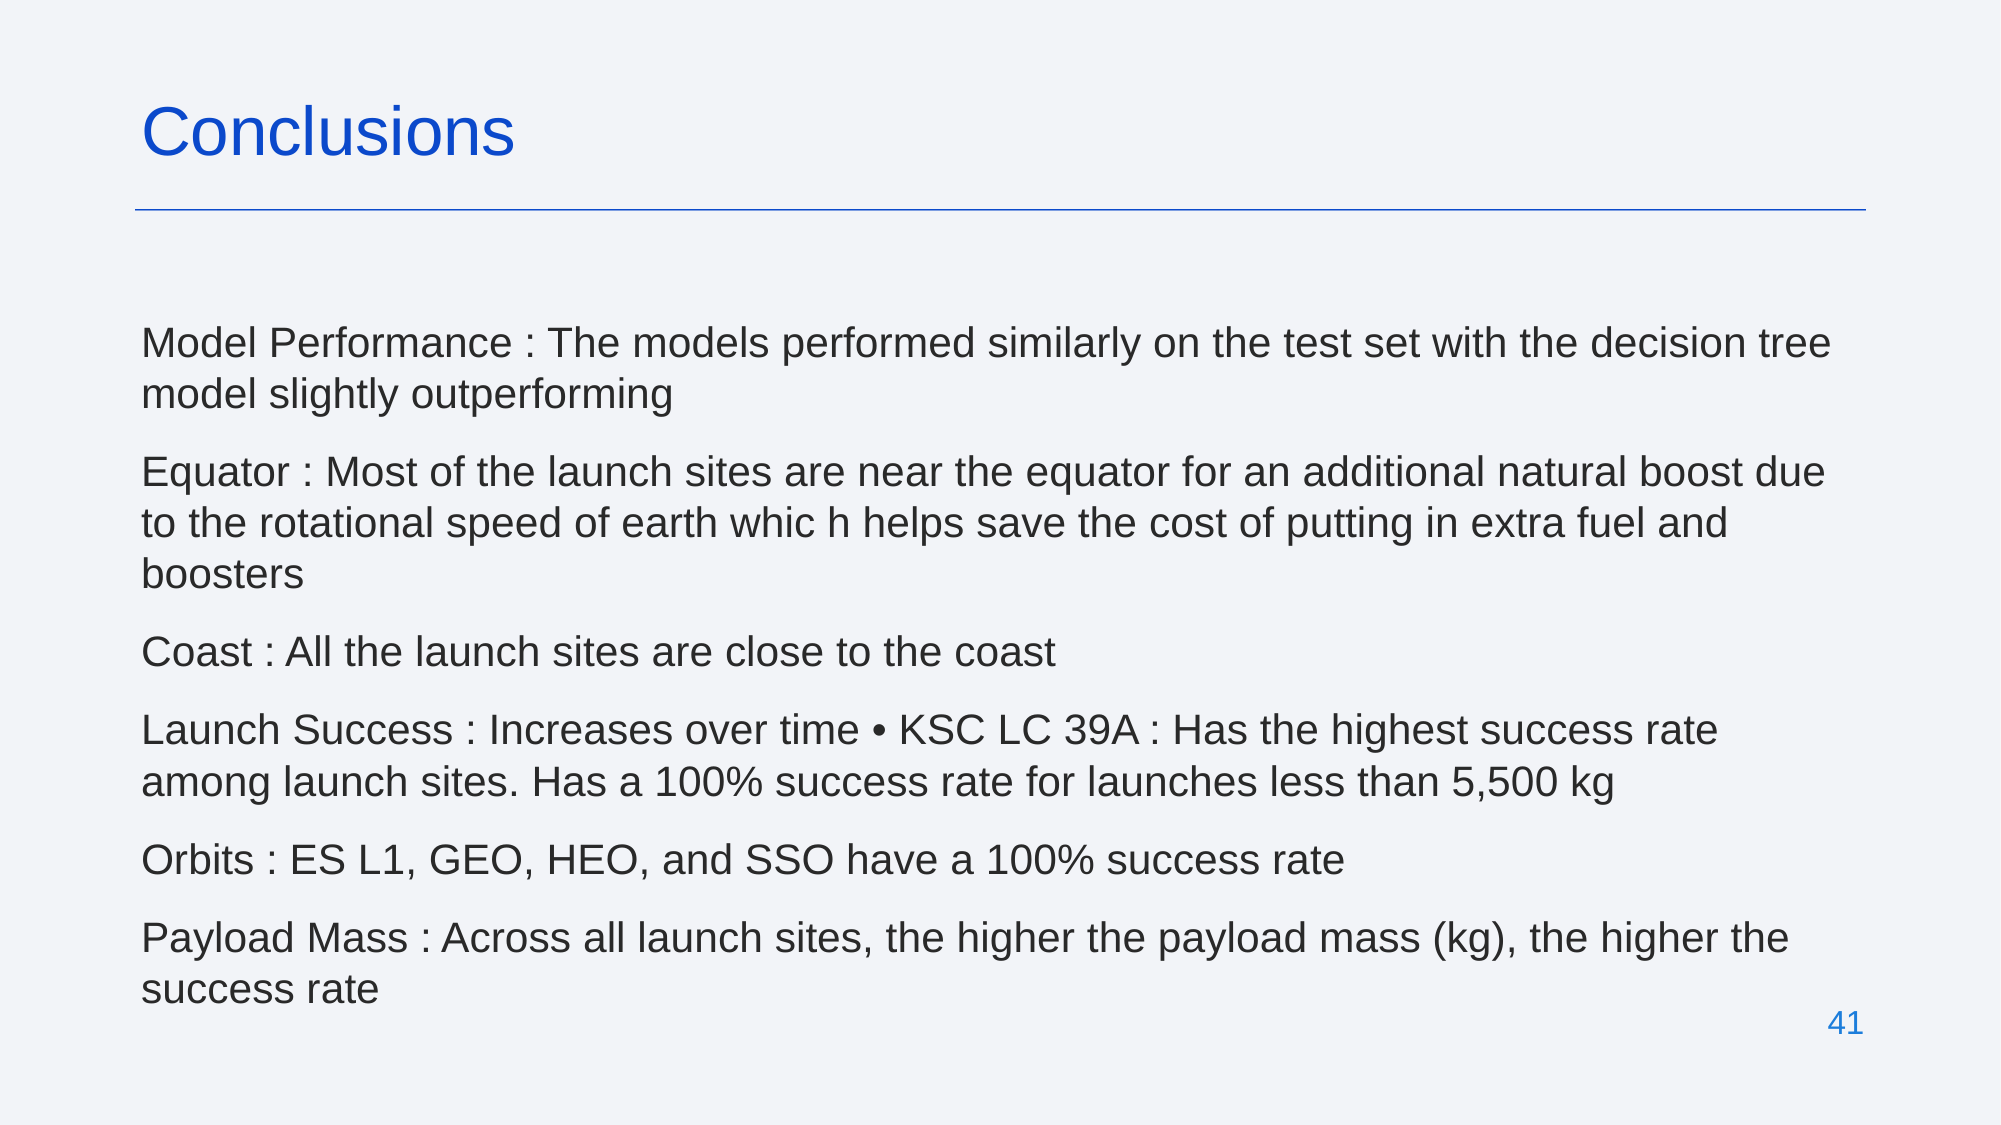

Conclusions
Model Performance : The models performed similarly on the test set with the decision tree model slightly outperforming
Equator : Most of the launch sites are near the equator for an additional natural boost due to the rotational speed of earth whic h helps save the cost of putting in extra fuel and boosters
Coast : All the launch sites are close to the coast
Launch Success : Increases over time • KSC LC 39A : Has the highest success rate among launch sites. Has a 100% success rate for launches less than 5,500 kg
Orbits : ES L1, GEO, HEO, and SSO have a 100% success rate
Payload Mass : Across all launch sites, the higher the payload mass (kg), the higher the success rate
41